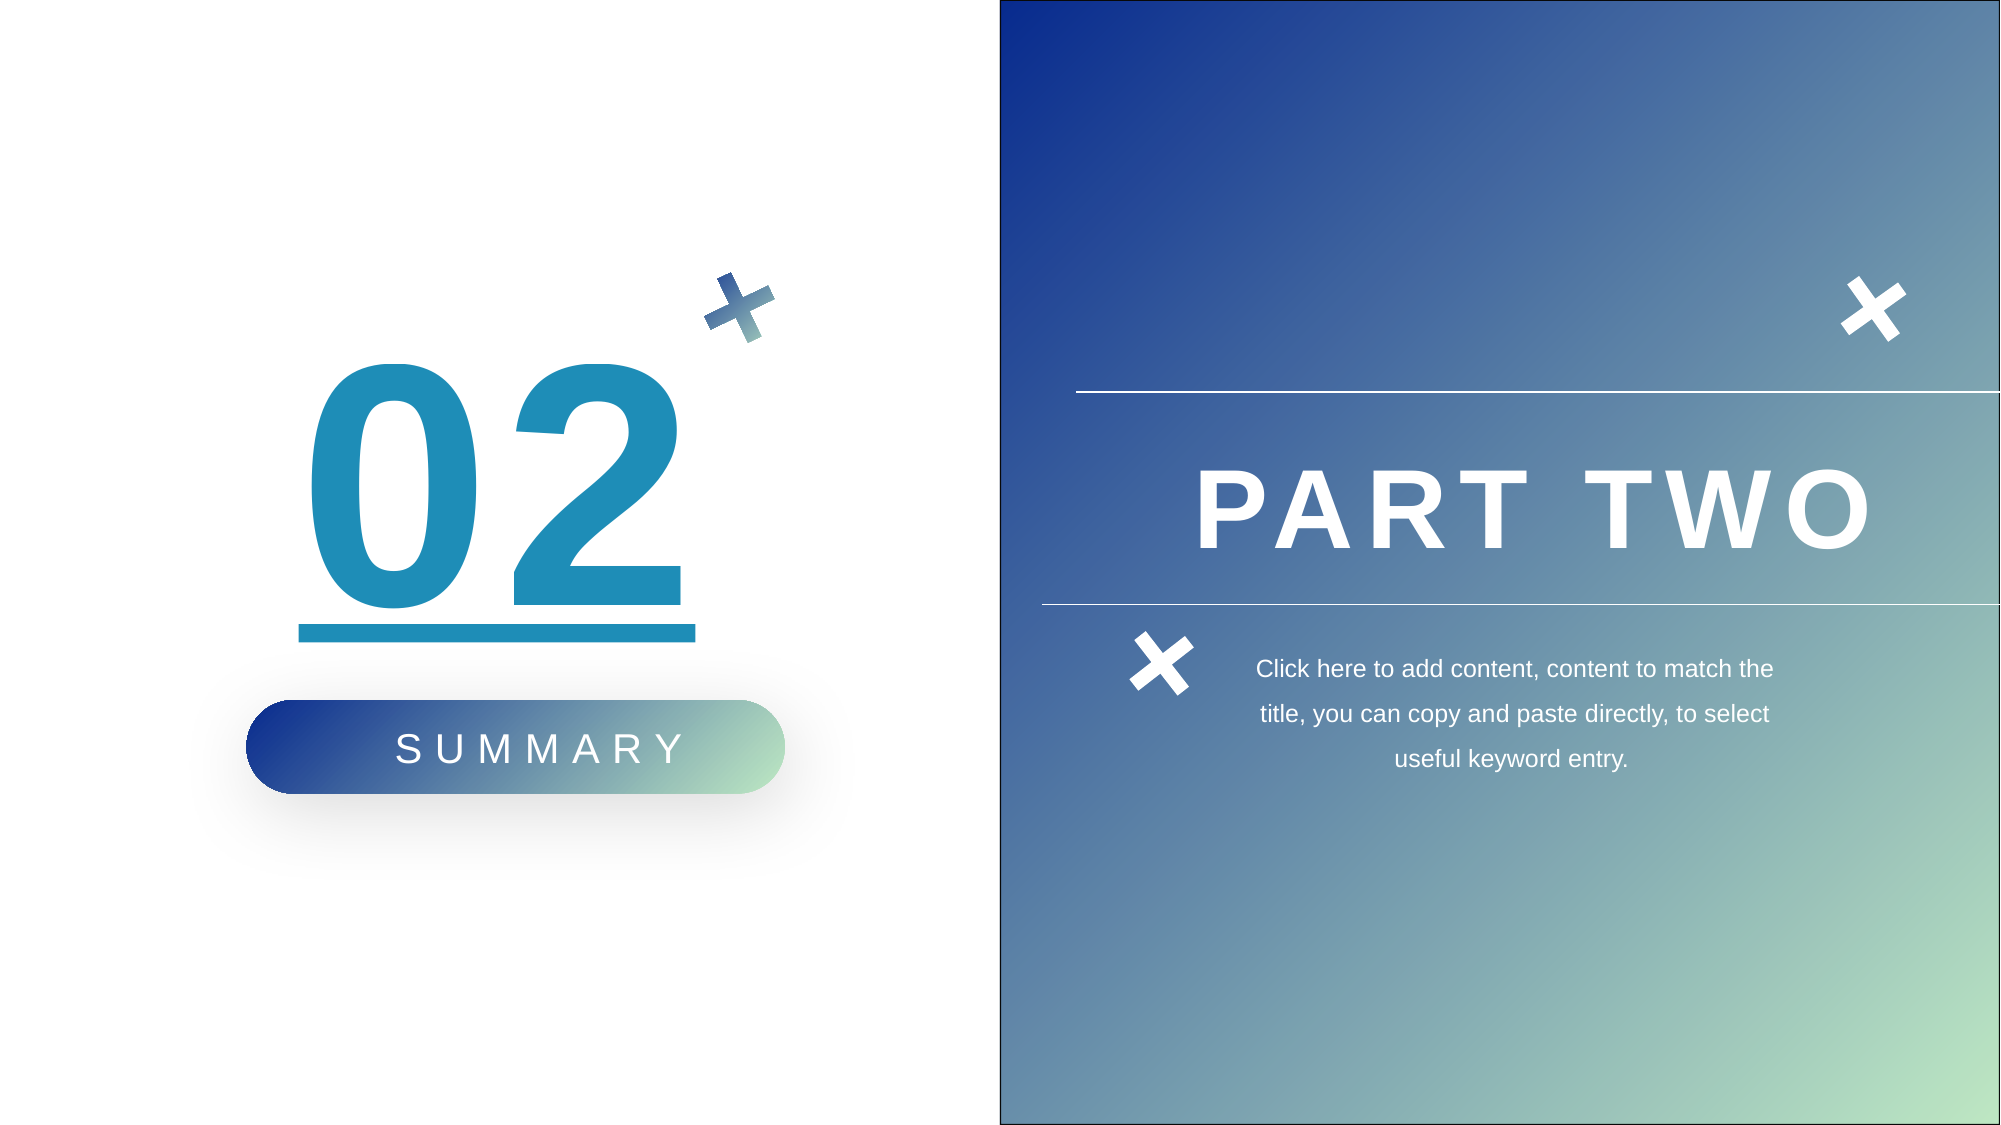

02

PART TWO

Click here to add content, content to match the title, you can copy and paste directly, to select useful keyword entry.

SUMMARY